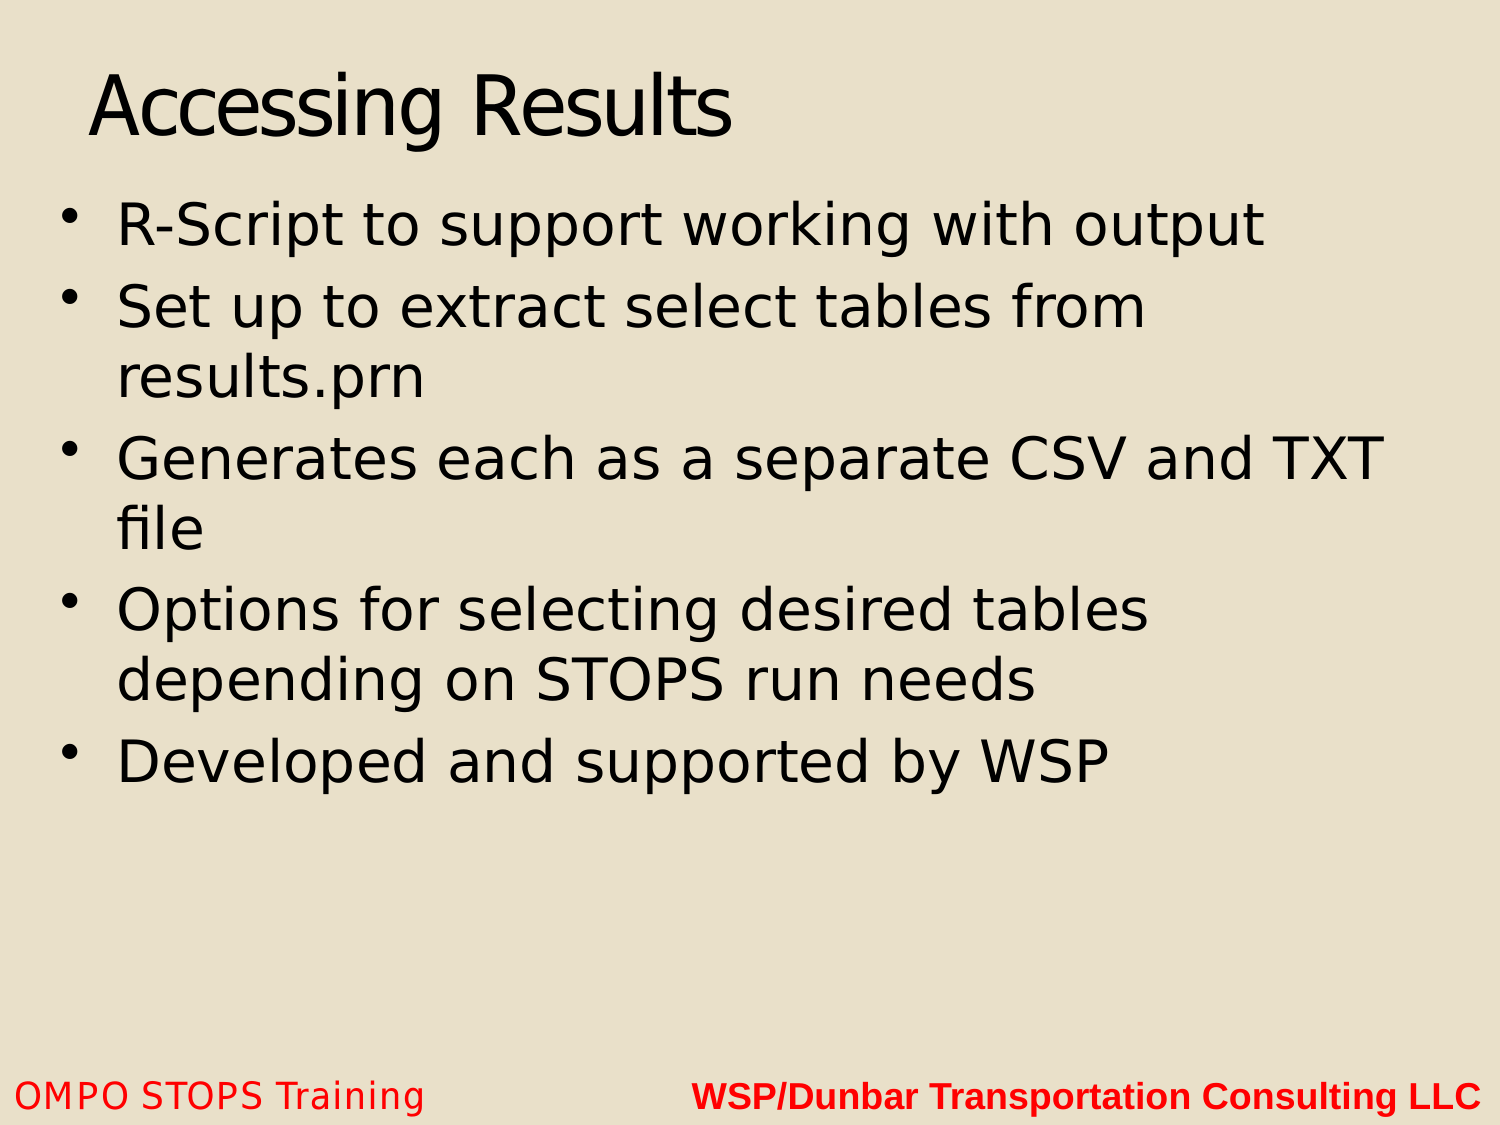

# Accessing Results
R-Script to support working with output
Set up to extract select tables from results.prn
Generates each as a separate CSV and TXT file
Options for selecting desired tables depending on STOPS run needs
Developed and supported by WSP

OMPO STOPS Training                        WSP/Dunbar Transportation Consulting LLC